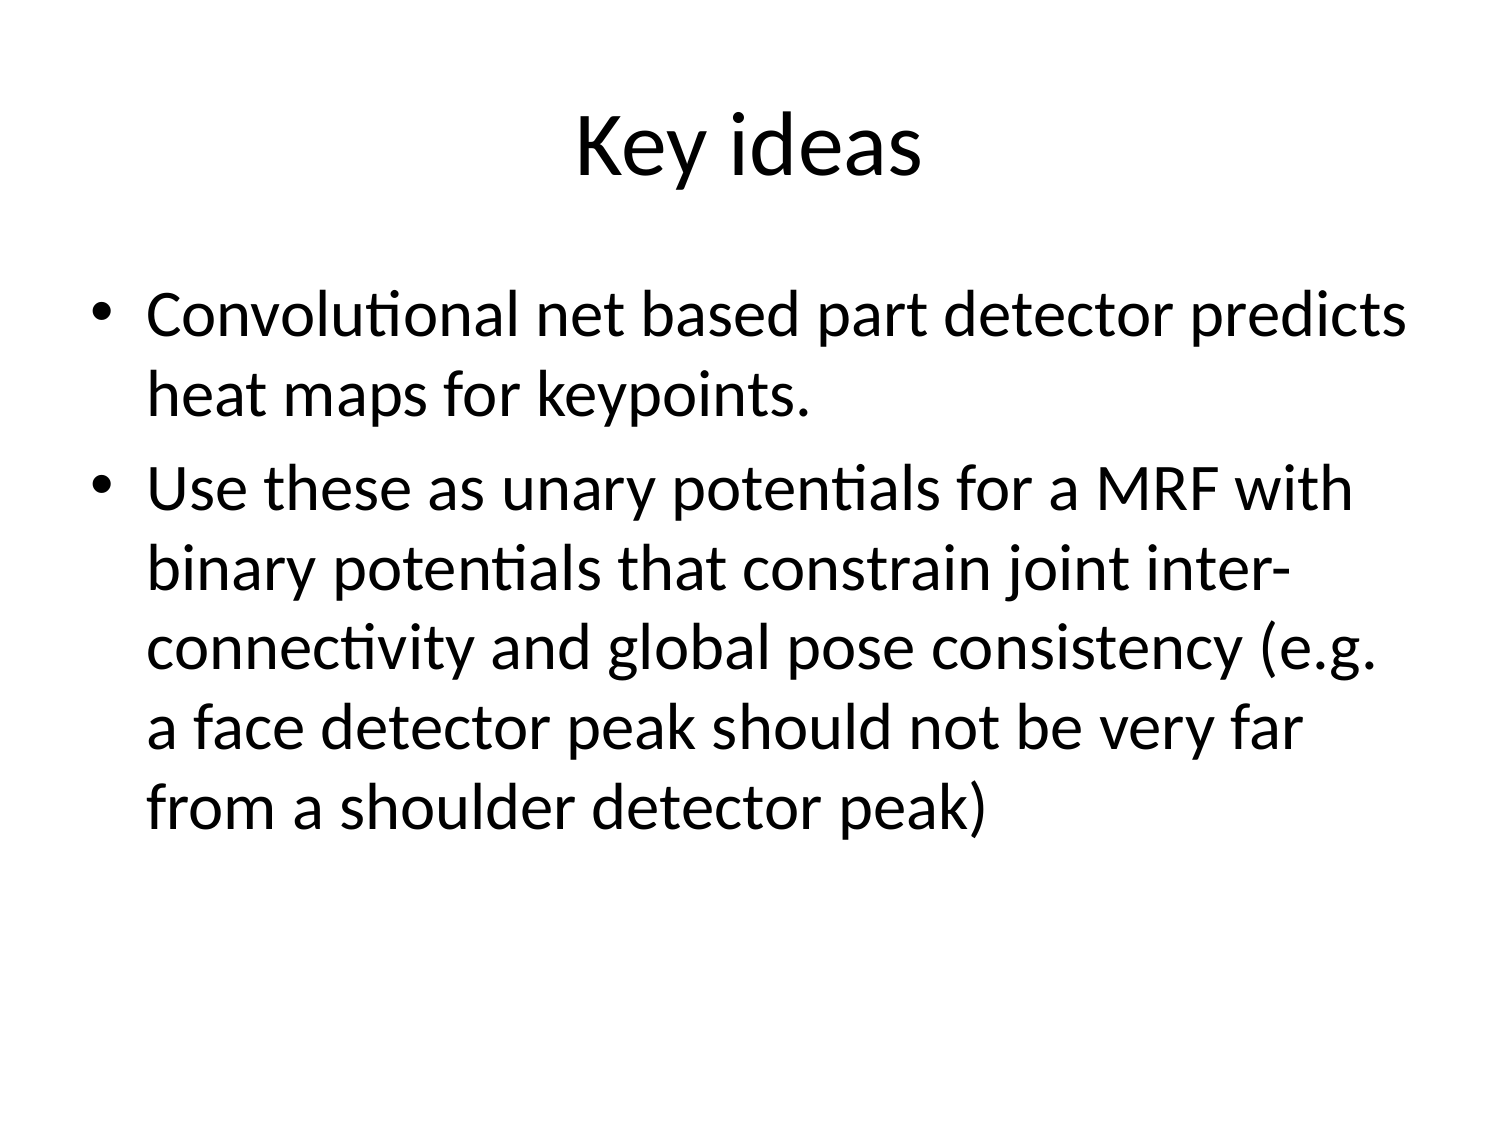

# Key ideas
Convolutional net based part detector predicts heat maps for keypoints.
Use these as unary potentials for a MRF with binary potentials that constrain joint inter-connectivity and global pose consistency (e.g. a face detector peak should not be very far from a shoulder detector peak)